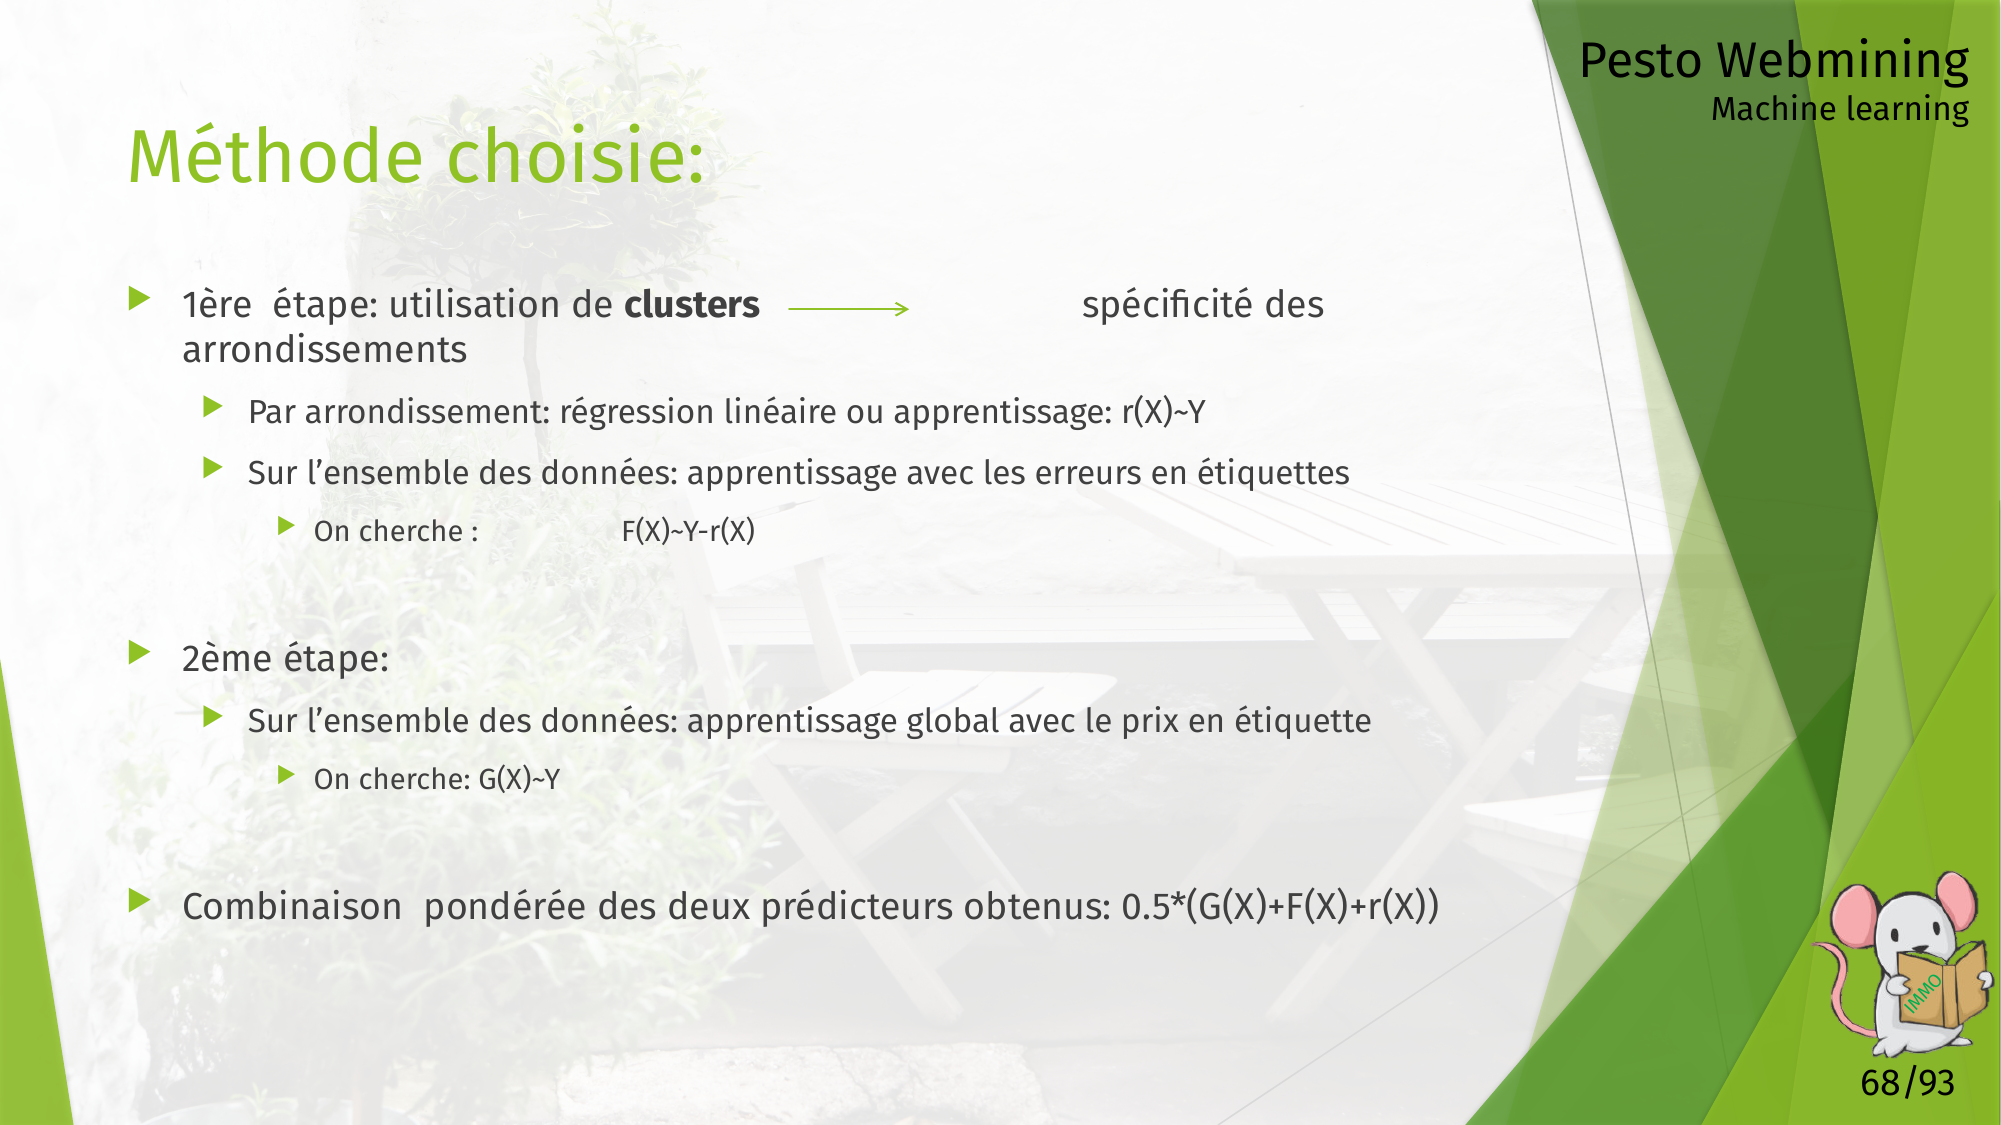

Pesto Webmining
Machine learning
# Méthode choisie:
1ère  étape: utilisation de clusters 			spécificité des arrondissements
Par arrondissement: régression linéaire ou apprentissage: r(X)~Y
Sur l’ensemble des données: apprentissage avec les erreurs en étiquettes
On cherche :	 F(X)~Y-r(X)

2ème étape:
Sur l’ensemble des données: apprentissage global avec le prix en étiquette
On cherche: G(X)~Y

Combinaison  pondérée des deux prédicteurs obtenus: 0.5*(G(X)+F(X)+r(X))